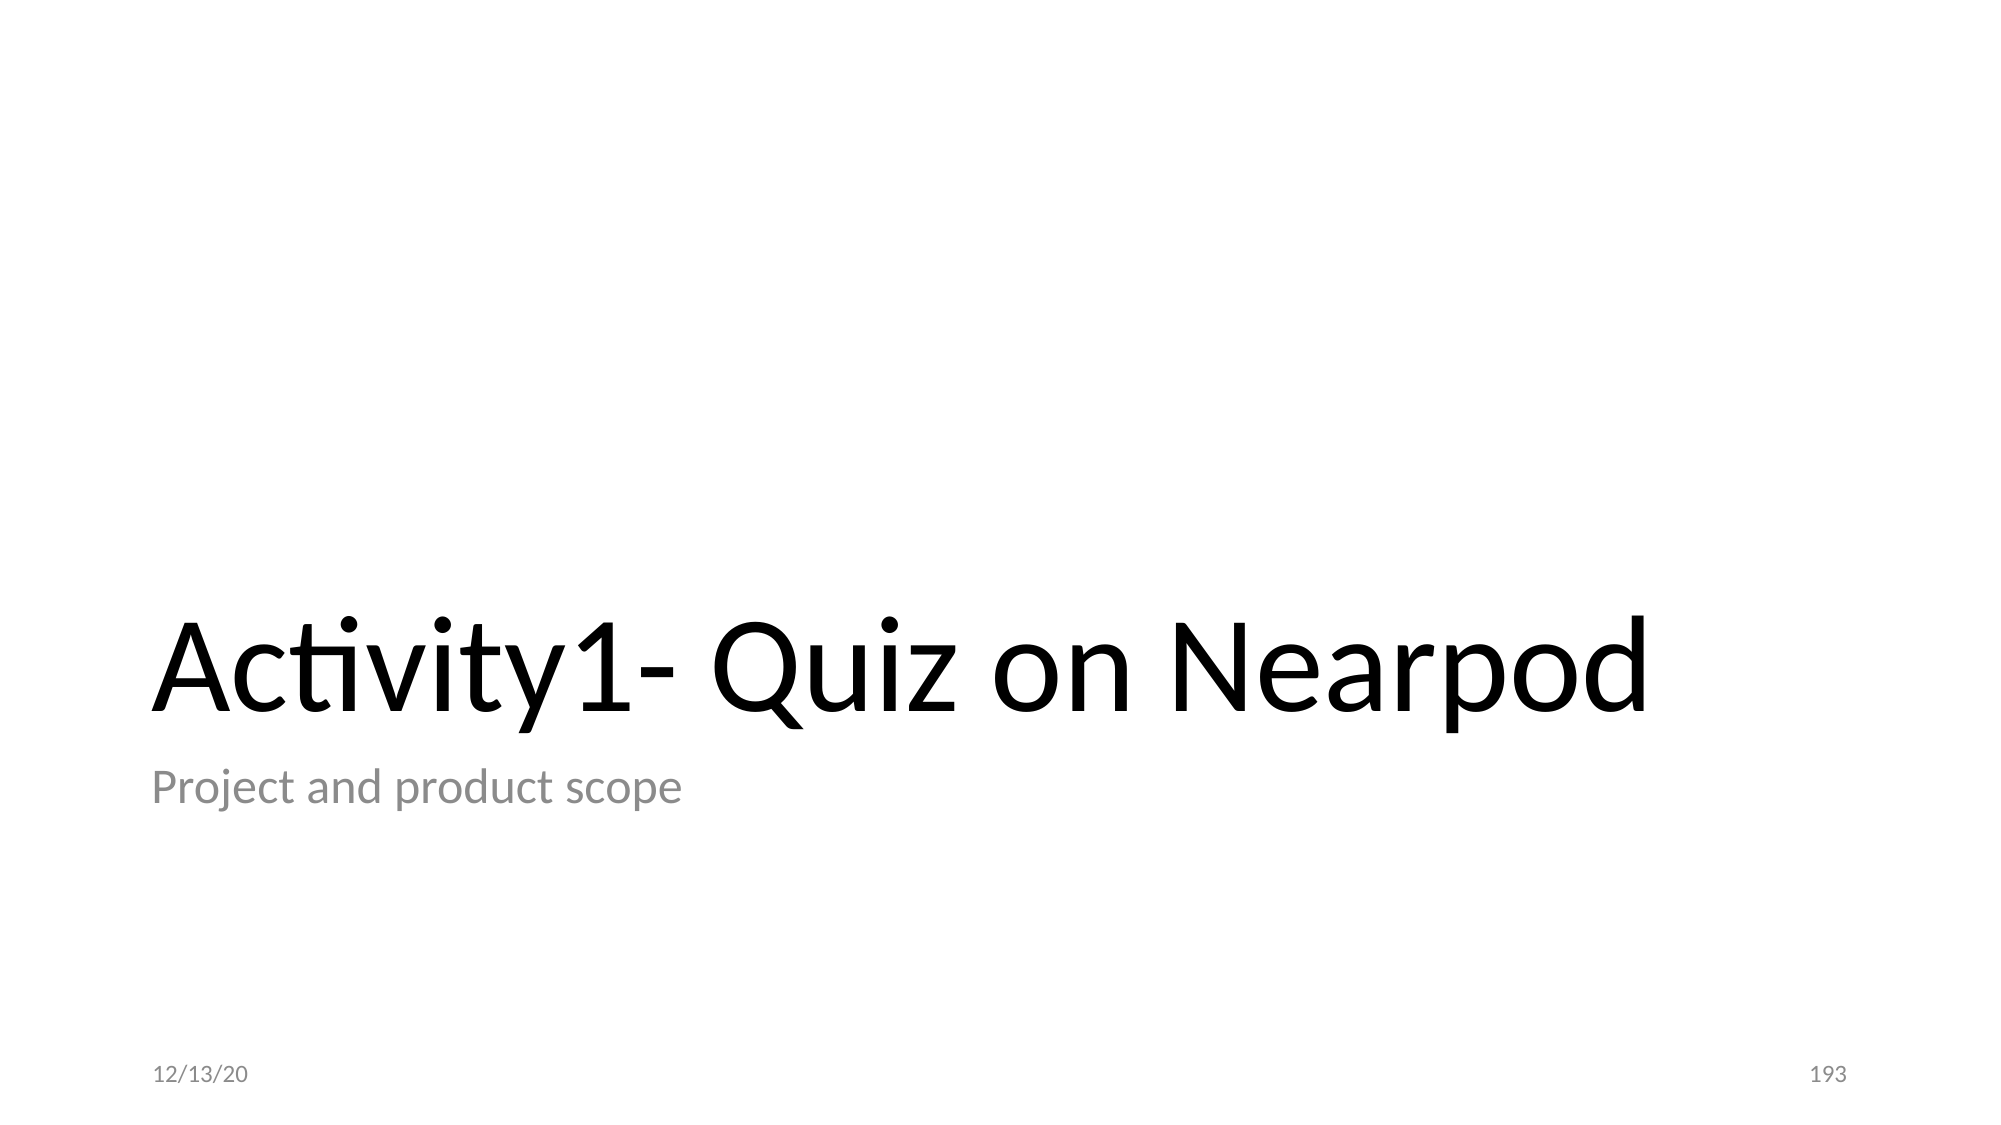

# Activity1- Quiz on Nearpod
Project and product scope
12/13/20
193